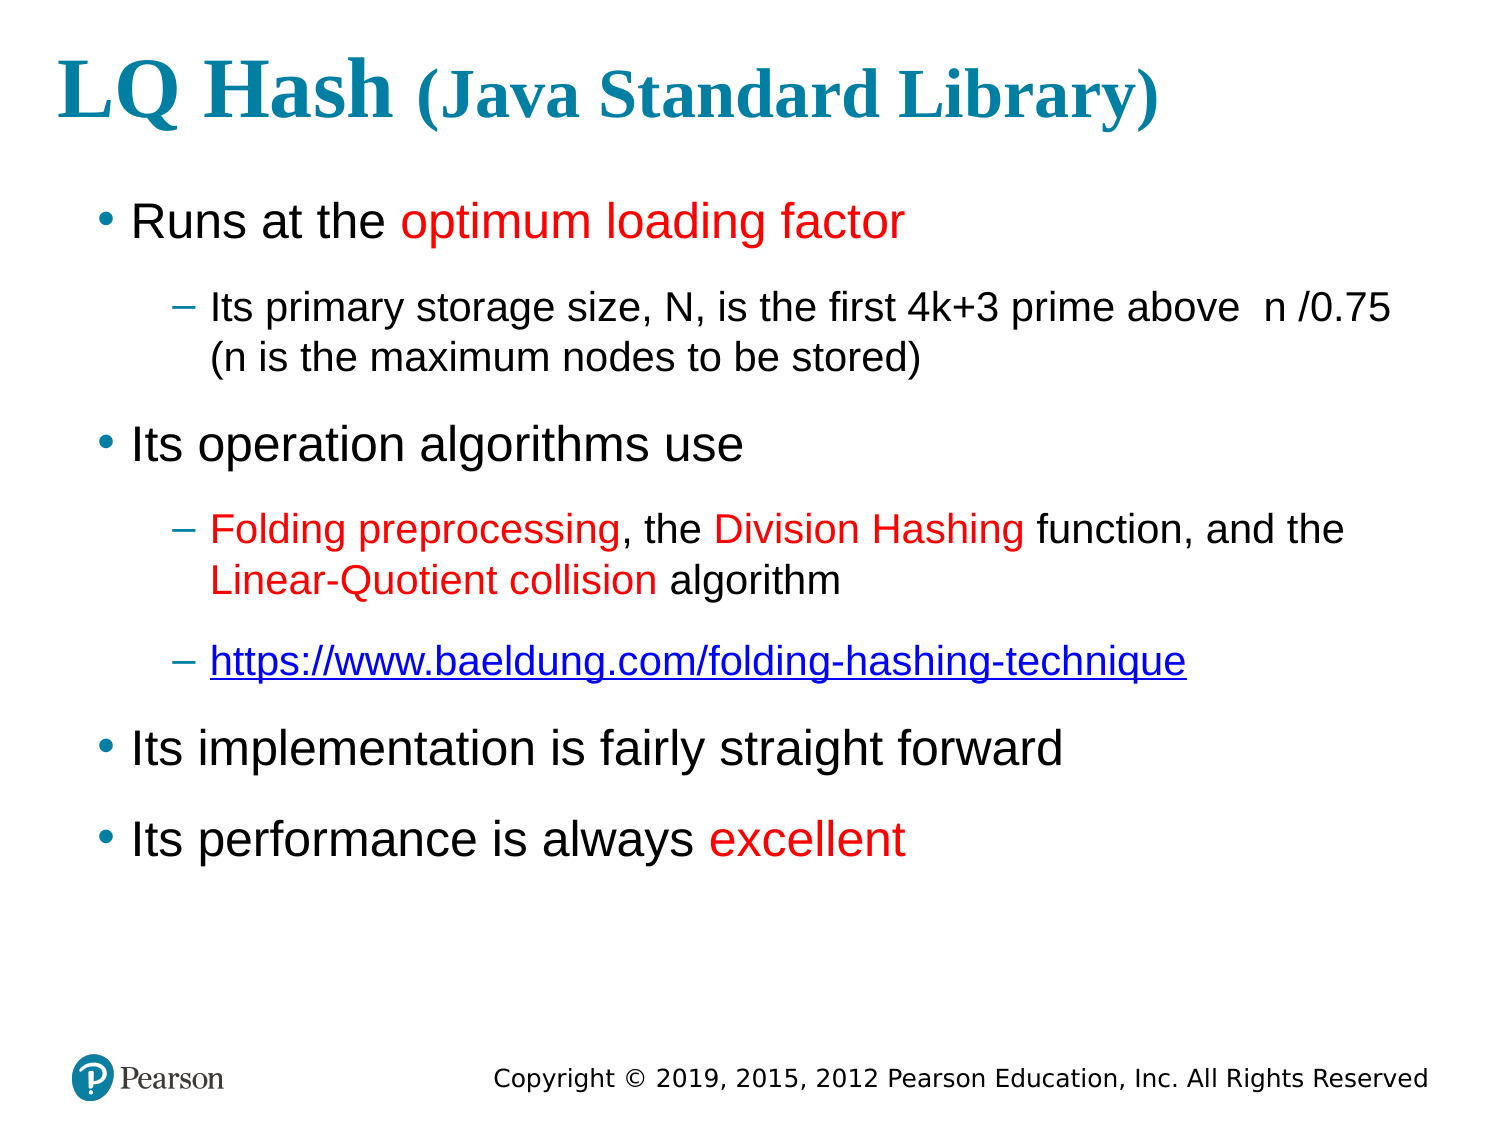

# LQ Hash (Java Standard Library)
Runs at the optimum loading factor
Its primary storage size, N, is the first 4k+3 prime above  n /0.75 (n is the maximum nodes to be stored)
Its operation algorithms use
Folding preprocessing, the Division Hashing function, and the Linear-Quotient collision algorithm
https://www.baeldung.com/folding-hashing-technique
Its implementation is fairly straight forward
Its performance is always excellent